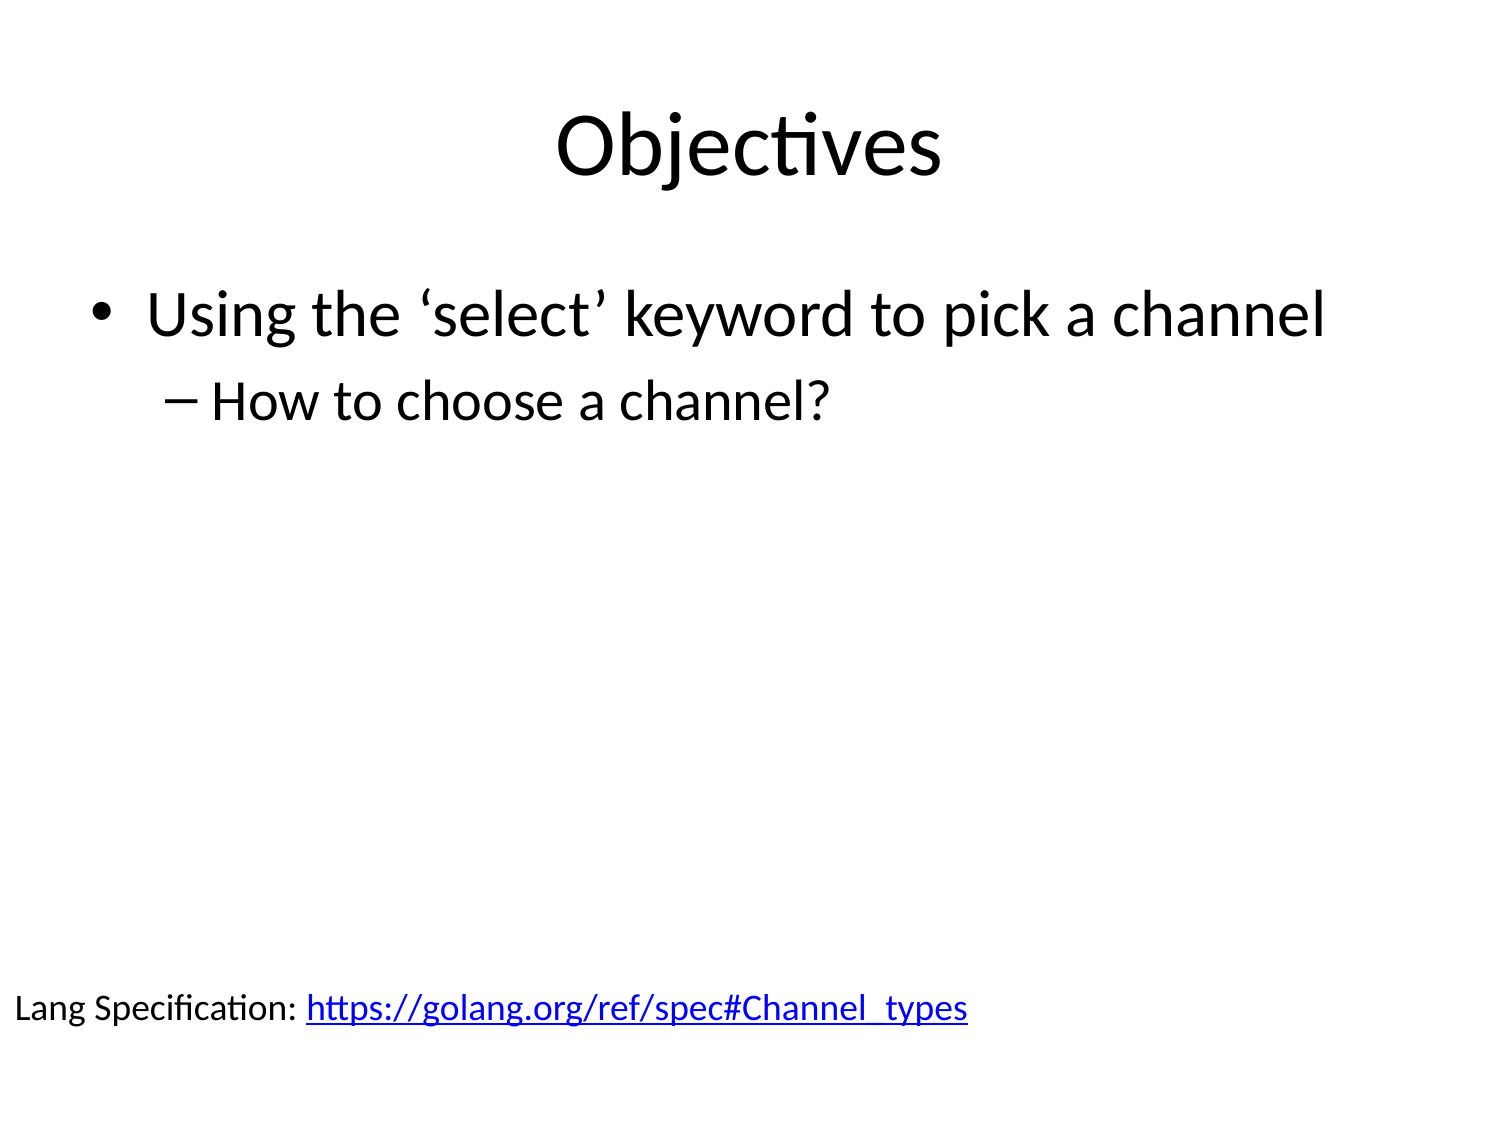

# Objectives
Using the ‘select’ keyword to pick a channel
How to choose a channel?
Lang Specification: https://golang.org/ref/spec#Channel_types